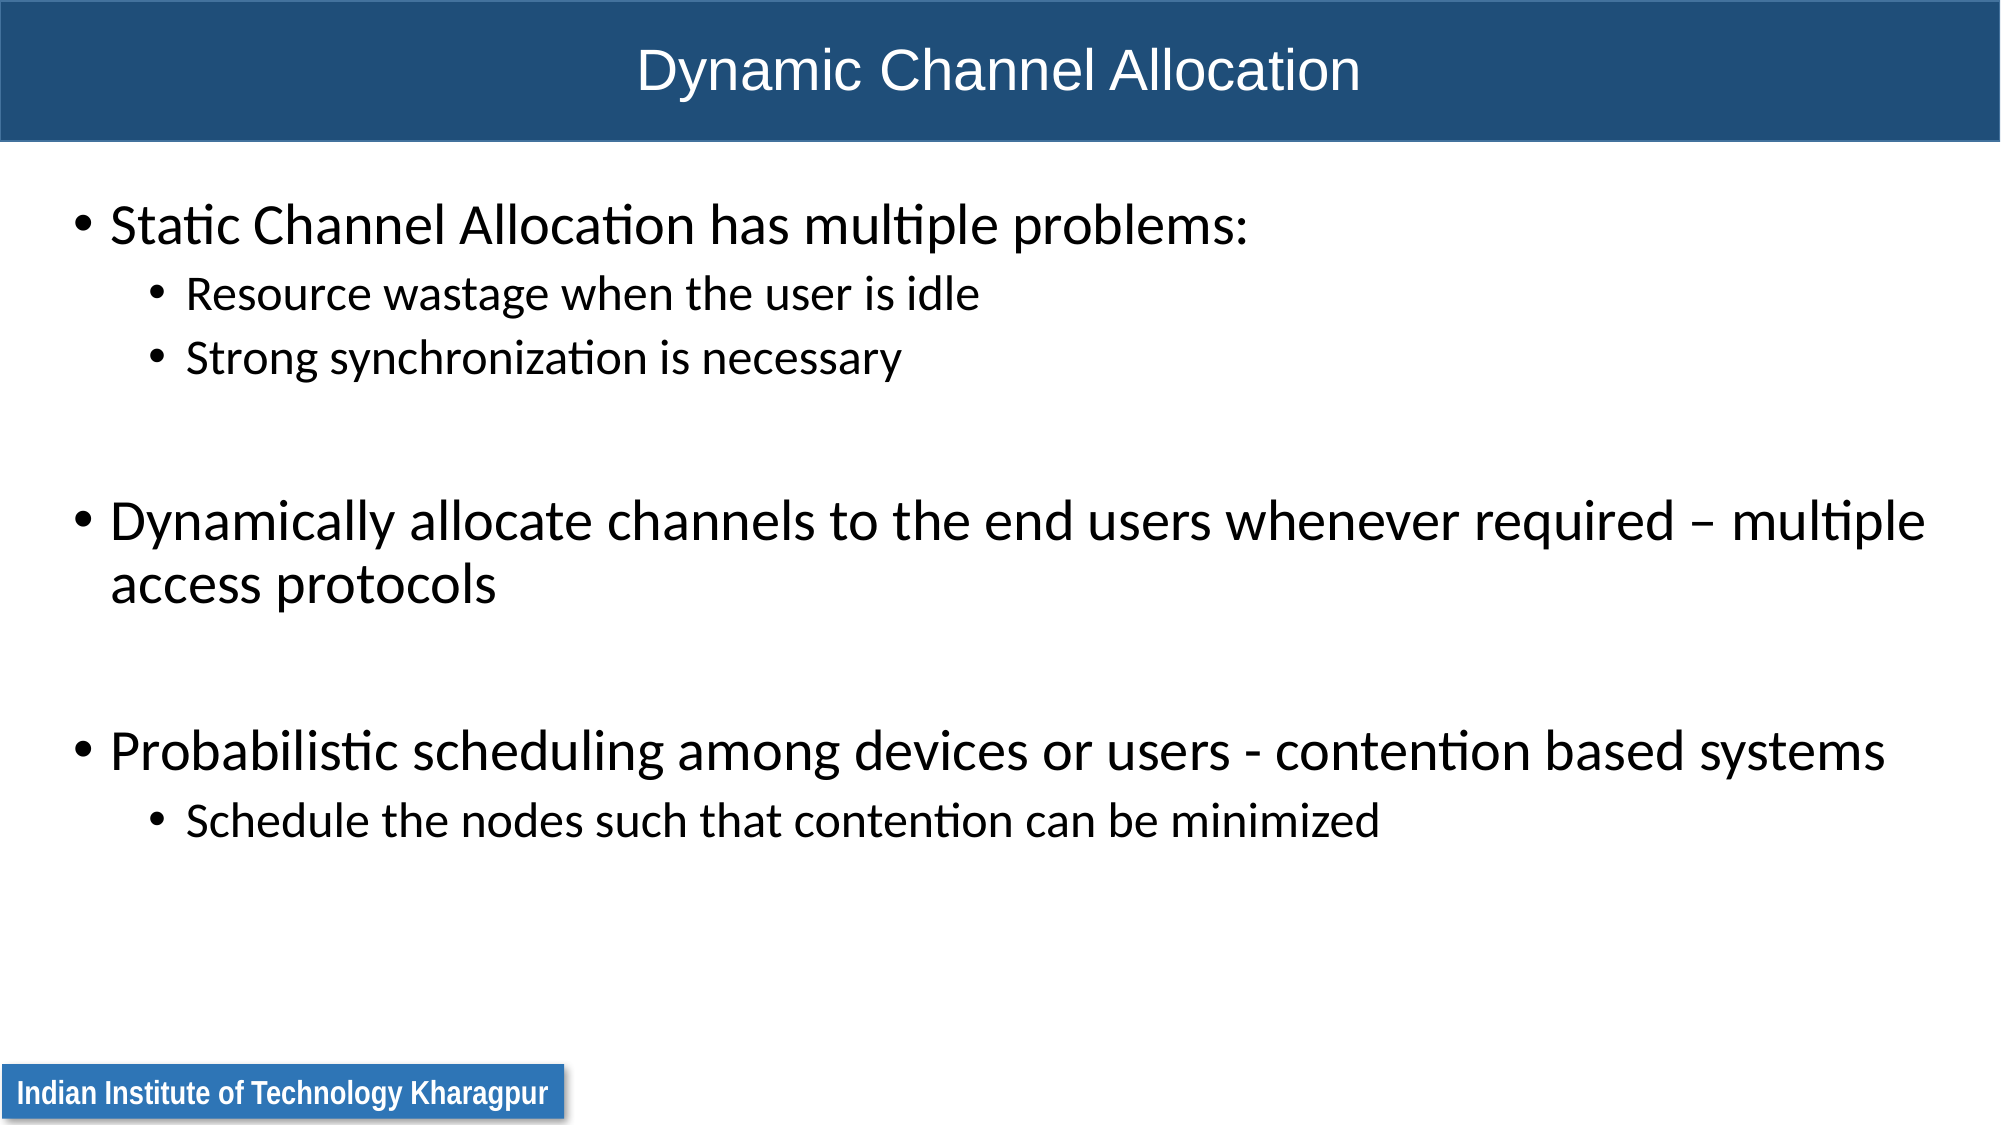

# Dynamic Channel Allocation
Static Channel Allocation has multiple problems:
Resource wastage when the user is idle
Strong synchronization is necessary

Dynamically allocate channels to the end users whenever required – multiple access protocols

Probabilistic scheduling among devices or users - contention based systems
Schedule the nodes such that contention can be minimized